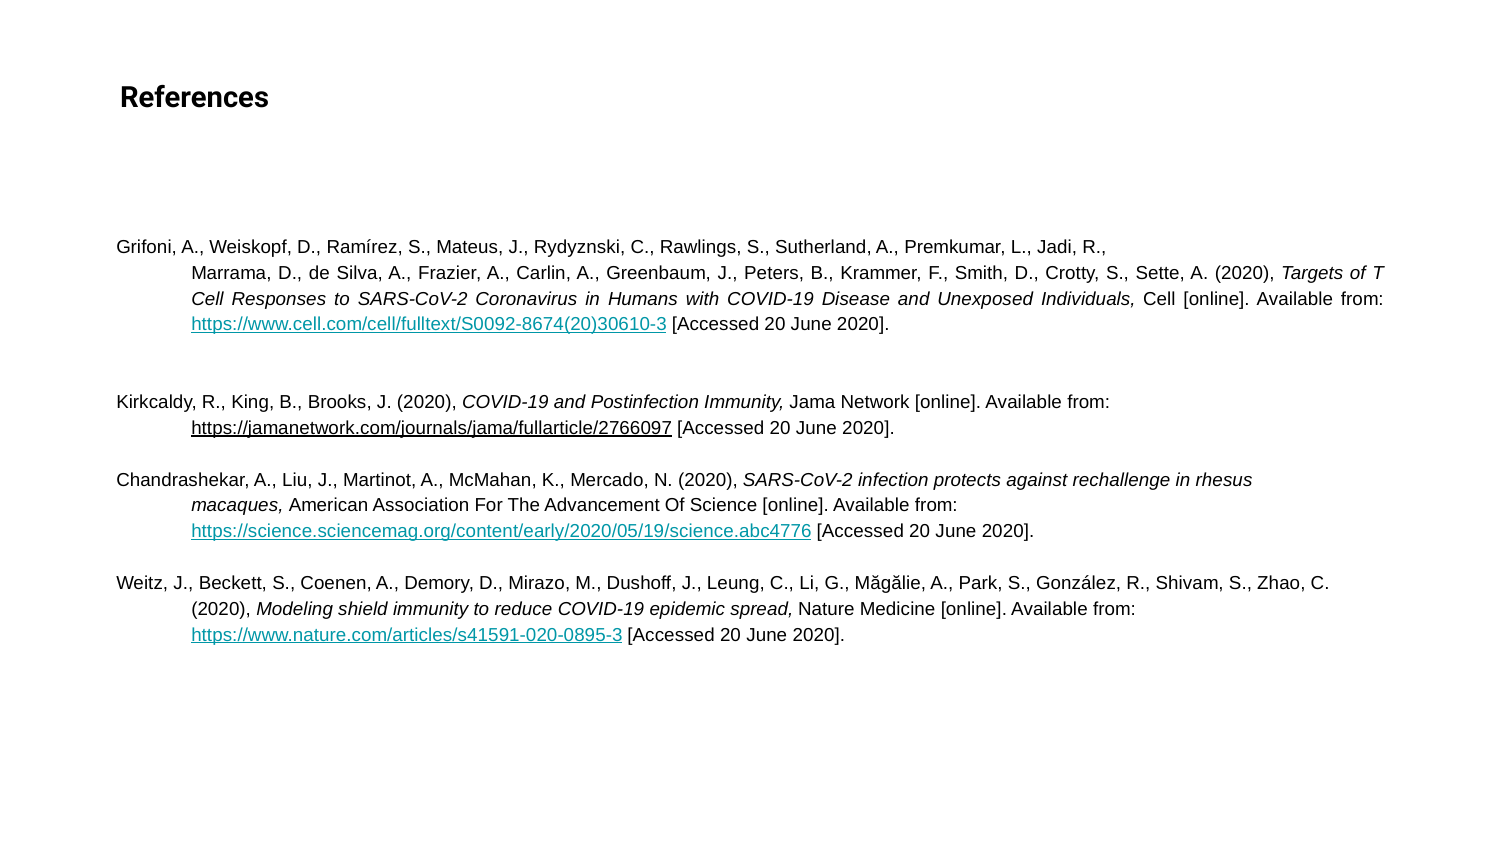

# References
Grifoni, A., Weiskopf, D., Ramírez, S., Mateus, J., Rydyznski, C., Rawlings, S., Sutherland, A., Premkumar, L., Jadi, R.,
Marrama, D., de Silva, A., Frazier, A., Carlin, A., Greenbaum, J., Peters, B., Krammer, F., Smith, D., Crotty, S., Sette, A. (2020), Targets of T Cell Responses to SARS-CoV-2 Coronavirus in Humans with COVID-19 Disease and Unexposed Individuals, Cell [online]. Available from: https://www.cell.com/cell/fulltext/S0092-8674(20)30610-3 [Accessed 20 June 2020].

Kirkcaldy, R., King, B., Brooks, J. (2020), COVID-19 and Postinfection Immunity, Jama Network [online]. Available from:
https://jamanetwork.com/journals/jama/fullarticle/2766097 [Accessed 20 June 2020].

Chandrashekar, A., Liu, J., Martinot, A., McMahan, K., Mercado, N. (2020), SARS-CoV-2 infection protects against rechallenge in rhesus
macaques, American Association For The Advancement Of Science [online]. Available from: https://science.sciencemag.org/content/early/2020/05/19/science.abc4776 [Accessed 20 June 2020].

Weitz, J., Beckett, S., Coenen, A., Demory, D., Mirazo, M., Dushoff, J., Leung, C., Li, G., Măgălie, A., Park, S., González, R., Shivam, S., Zhao, C.
(2020), Modeling shield immunity to reduce COVID-19 epidemic spread, Nature Medicine [online]. Available from: https://www.nature.com/articles/s41591-020-0895-3 [Accessed 20 June 2020].